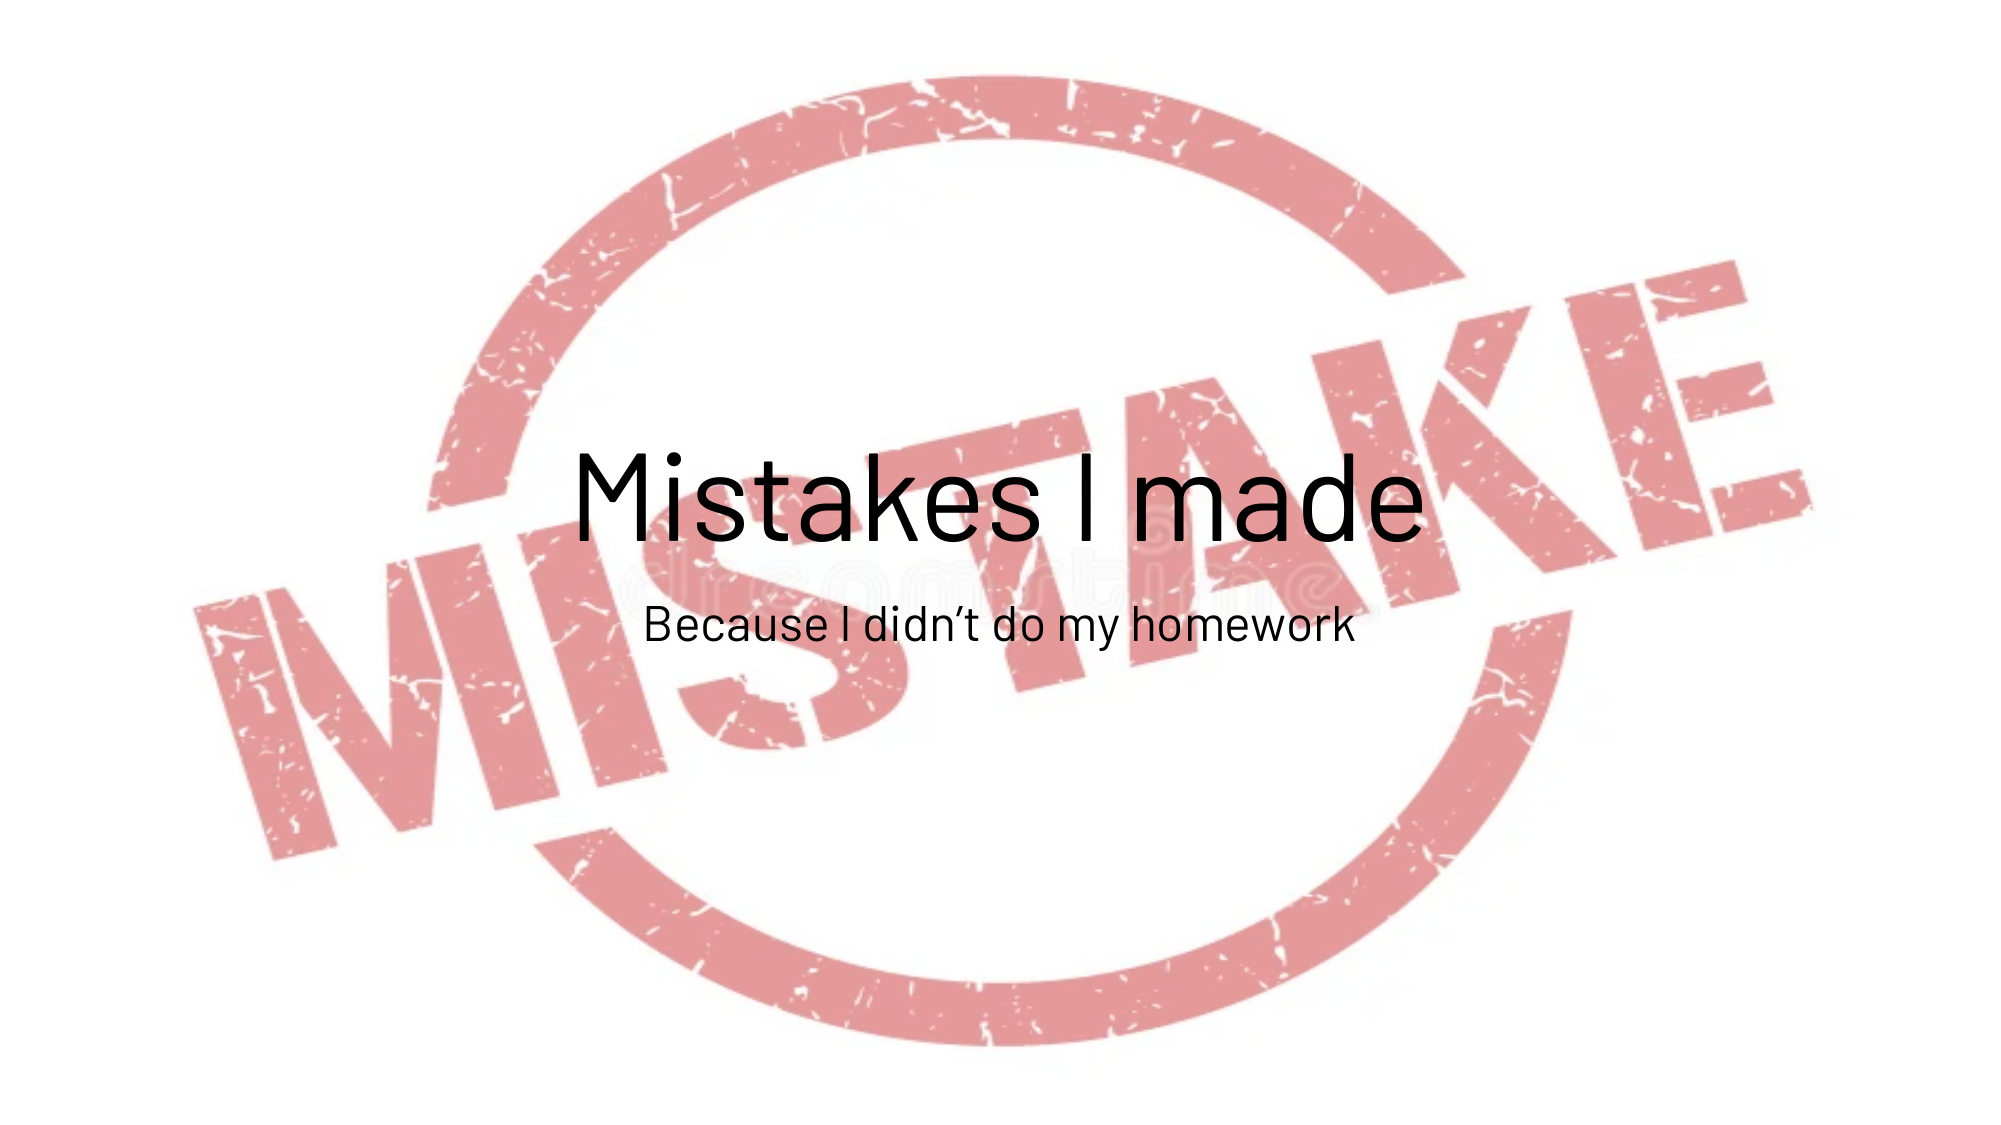

# Mistakes I made
Because I didn’t do my homework